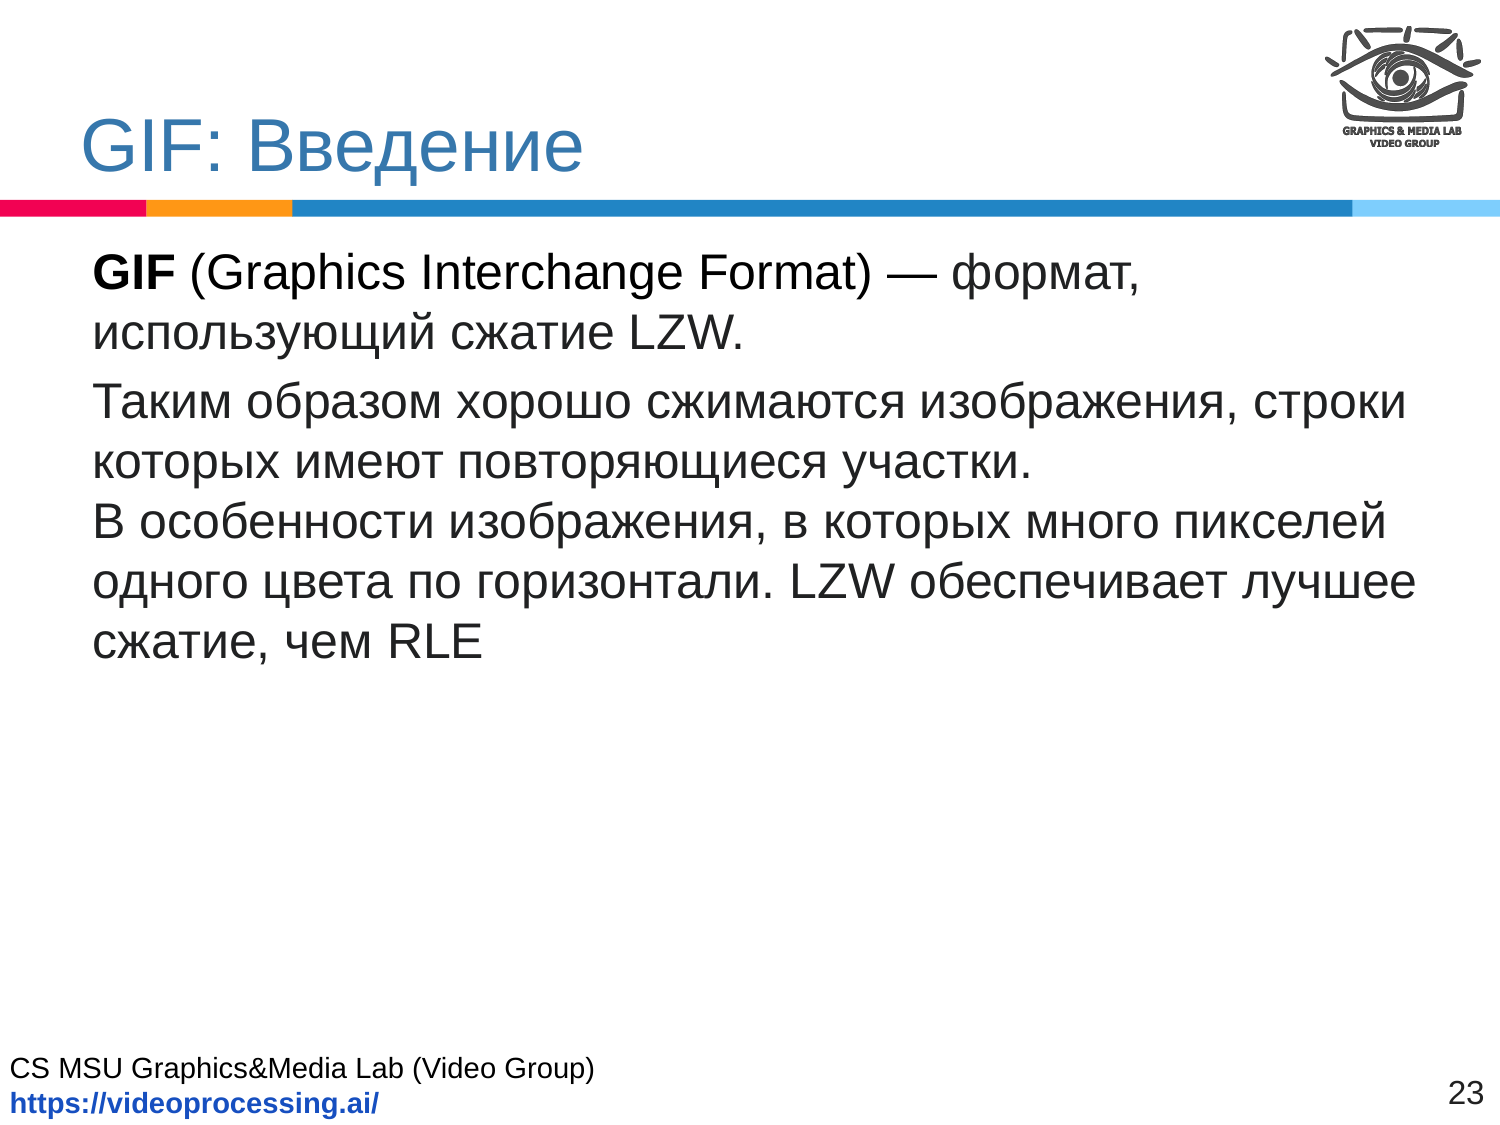

# GIF: Введение
GIF (Graphics Interchange Format) — формат, использующий сжатие LZW.
Таким образом хорошо сжимаются изображения, строки которых имеют повторяющиеся участки.
В особенности изображения, в которых много пикселей одного цвета по горизонтали. LZW обеспечивает лучшее сжатие, чем RLE

23